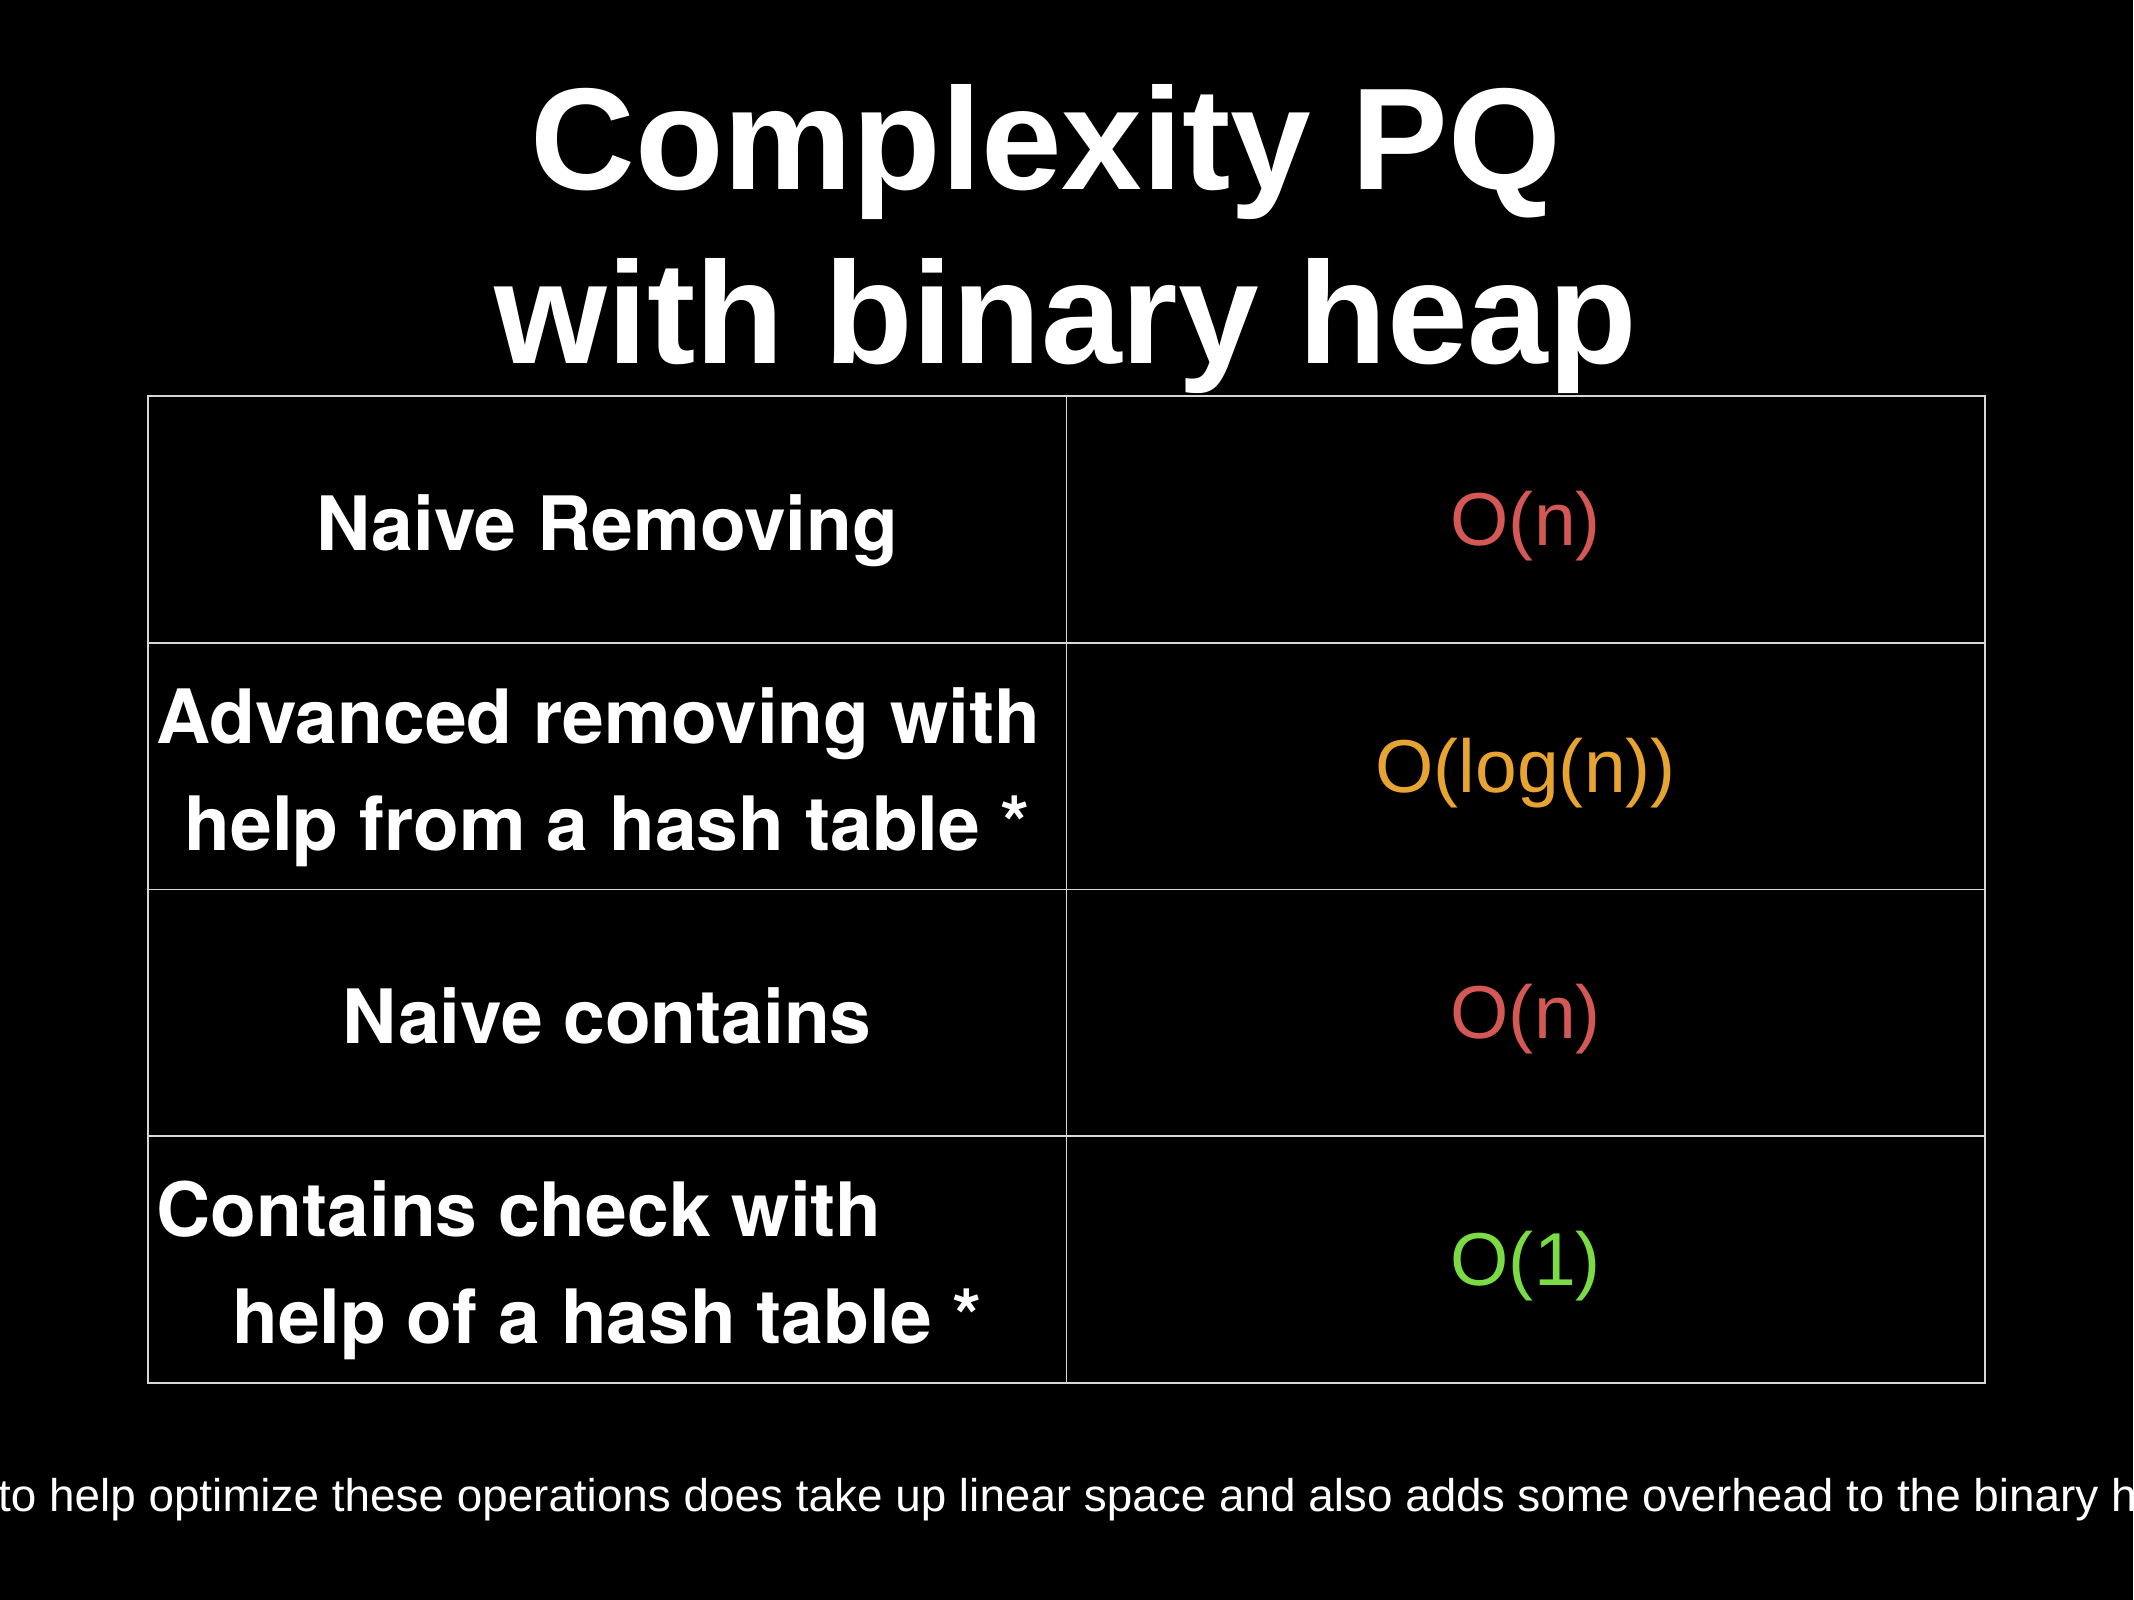

# Complexity PQ
with binary heap
| Naive Removing | O(n) |
| --- | --- |
| Advanced removing with help from a hash table \* | O(log(n)) |
| Naive contains | O(n) |
| Contains check with help of a hash table \* | O(1) |
* Using a hash table to help optimize these operations does take up linear space and also adds some overhead to the binary heap implementation.